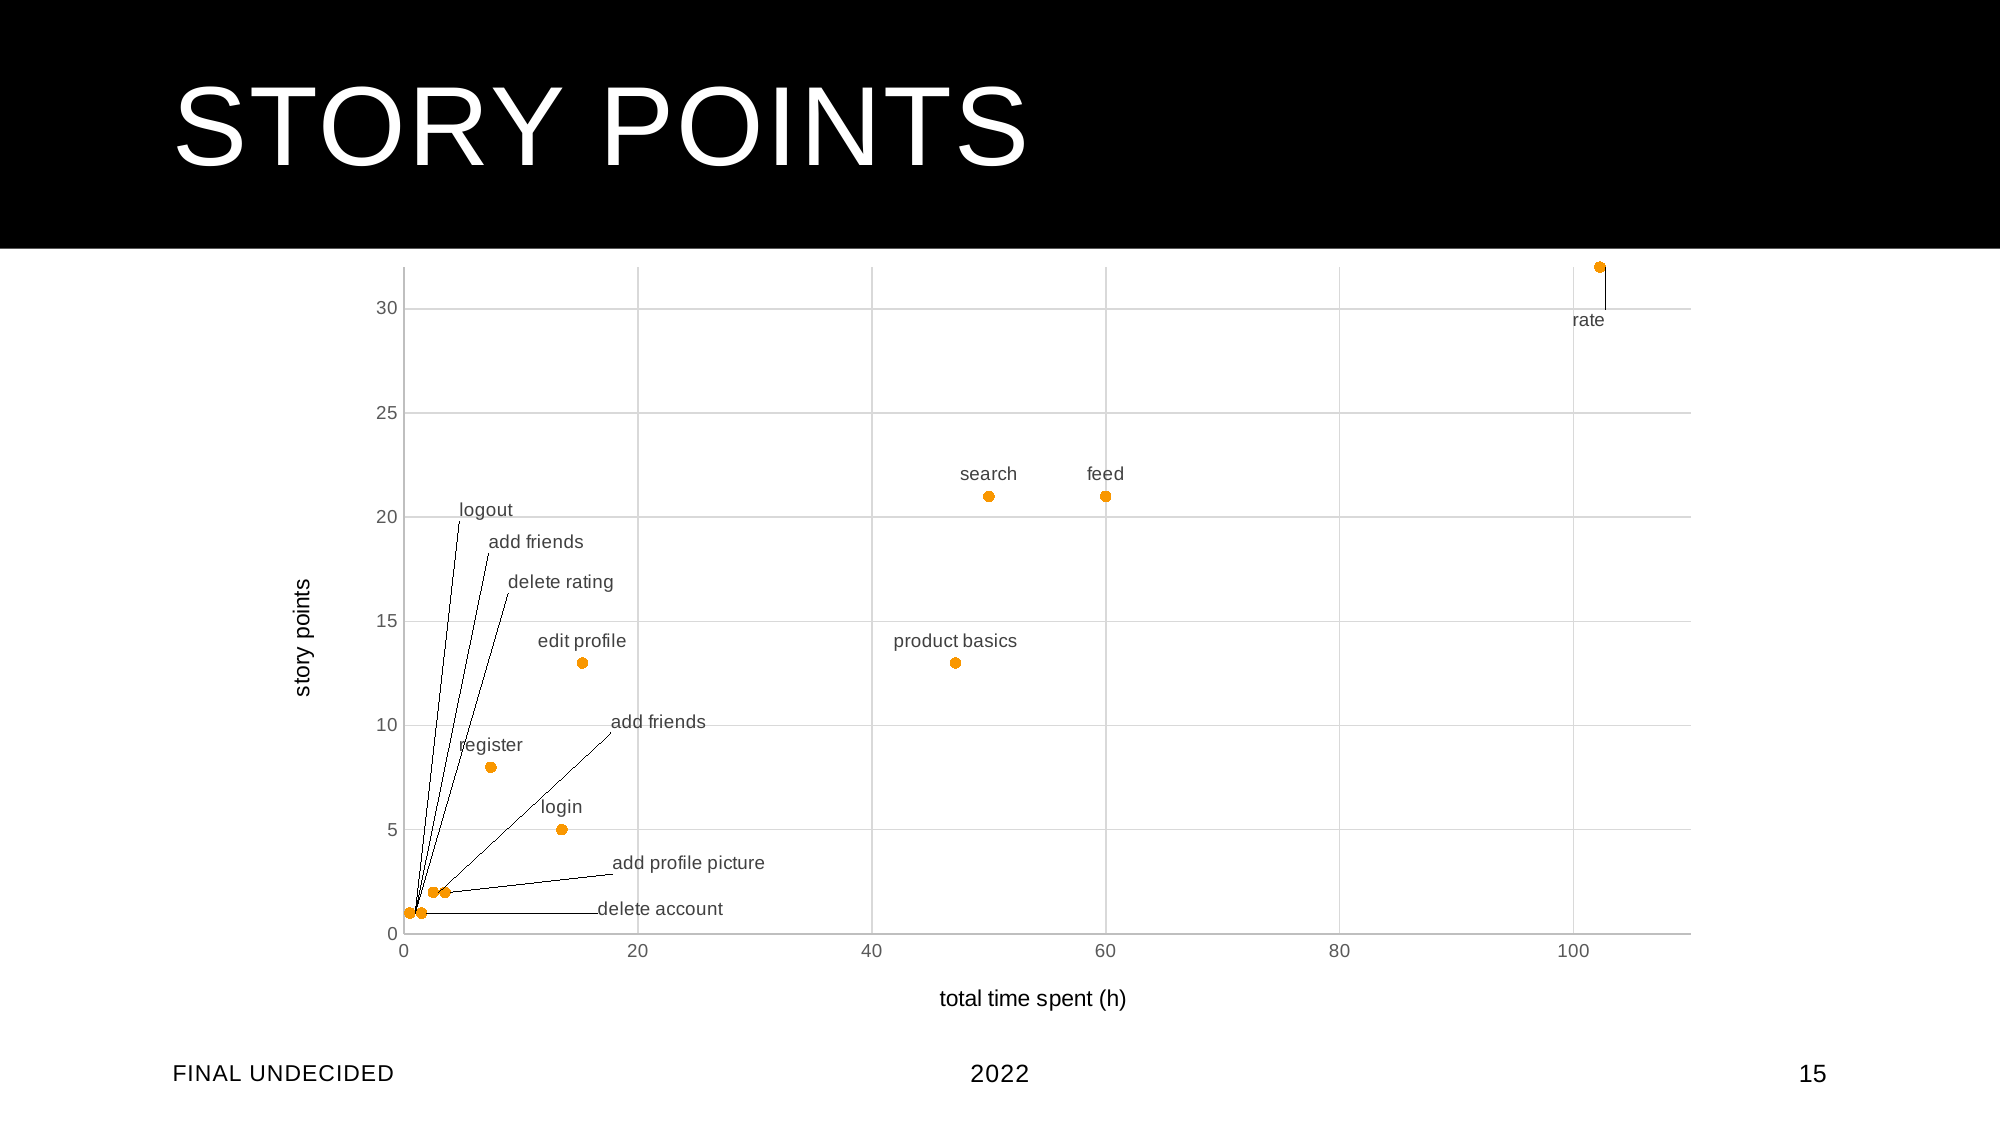

# Story points

### Chart

| Category | story points |
|---|---|
FINAL UNDECIDED
2022
15